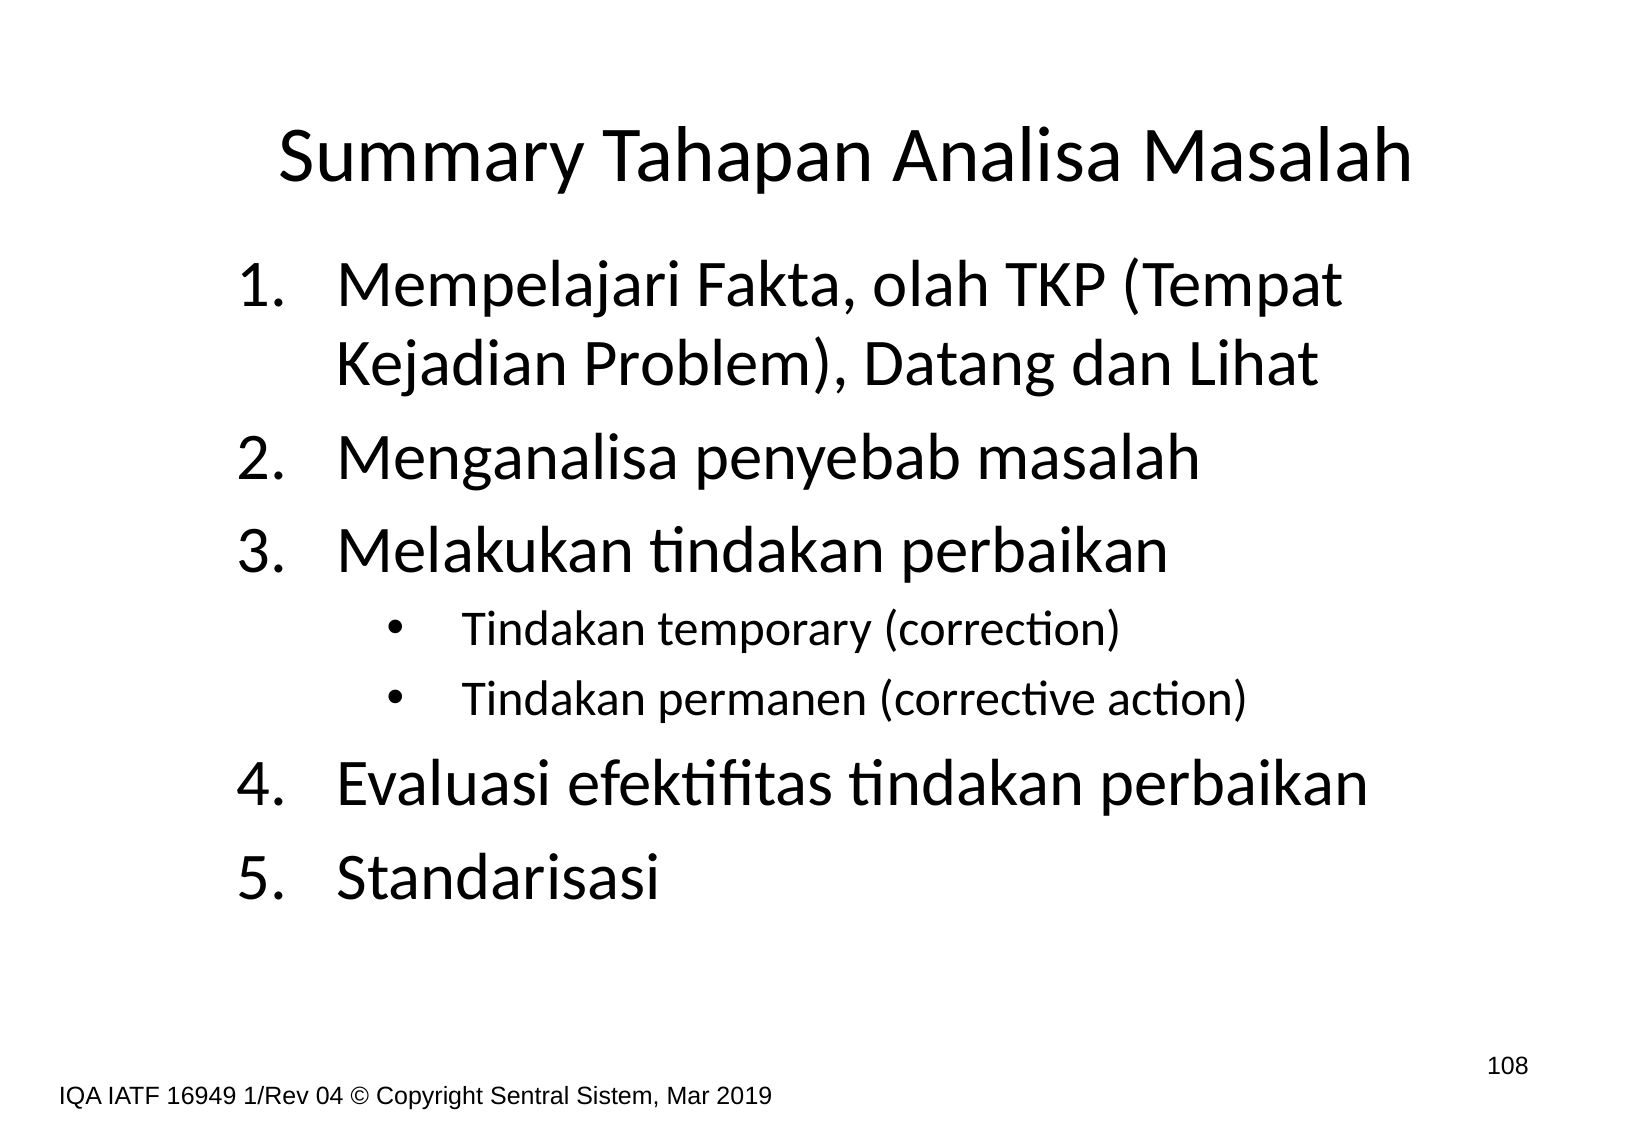

# Summary Tahapan Analisa Masalah
Mempelajari Fakta, olah TKP (Tempat Kejadian Problem), Datang dan Lihat
Menganalisa penyebab masalah
Melakukan tindakan perbaikan
Tindakan temporary (correction)
Tindakan permanen (corrective action)
Evaluasi efektifitas tindakan perbaikan
Standarisasi
108
IQA IATF 16949 1/Rev 04 © Copyright Sentral Sistem, Mar 2019